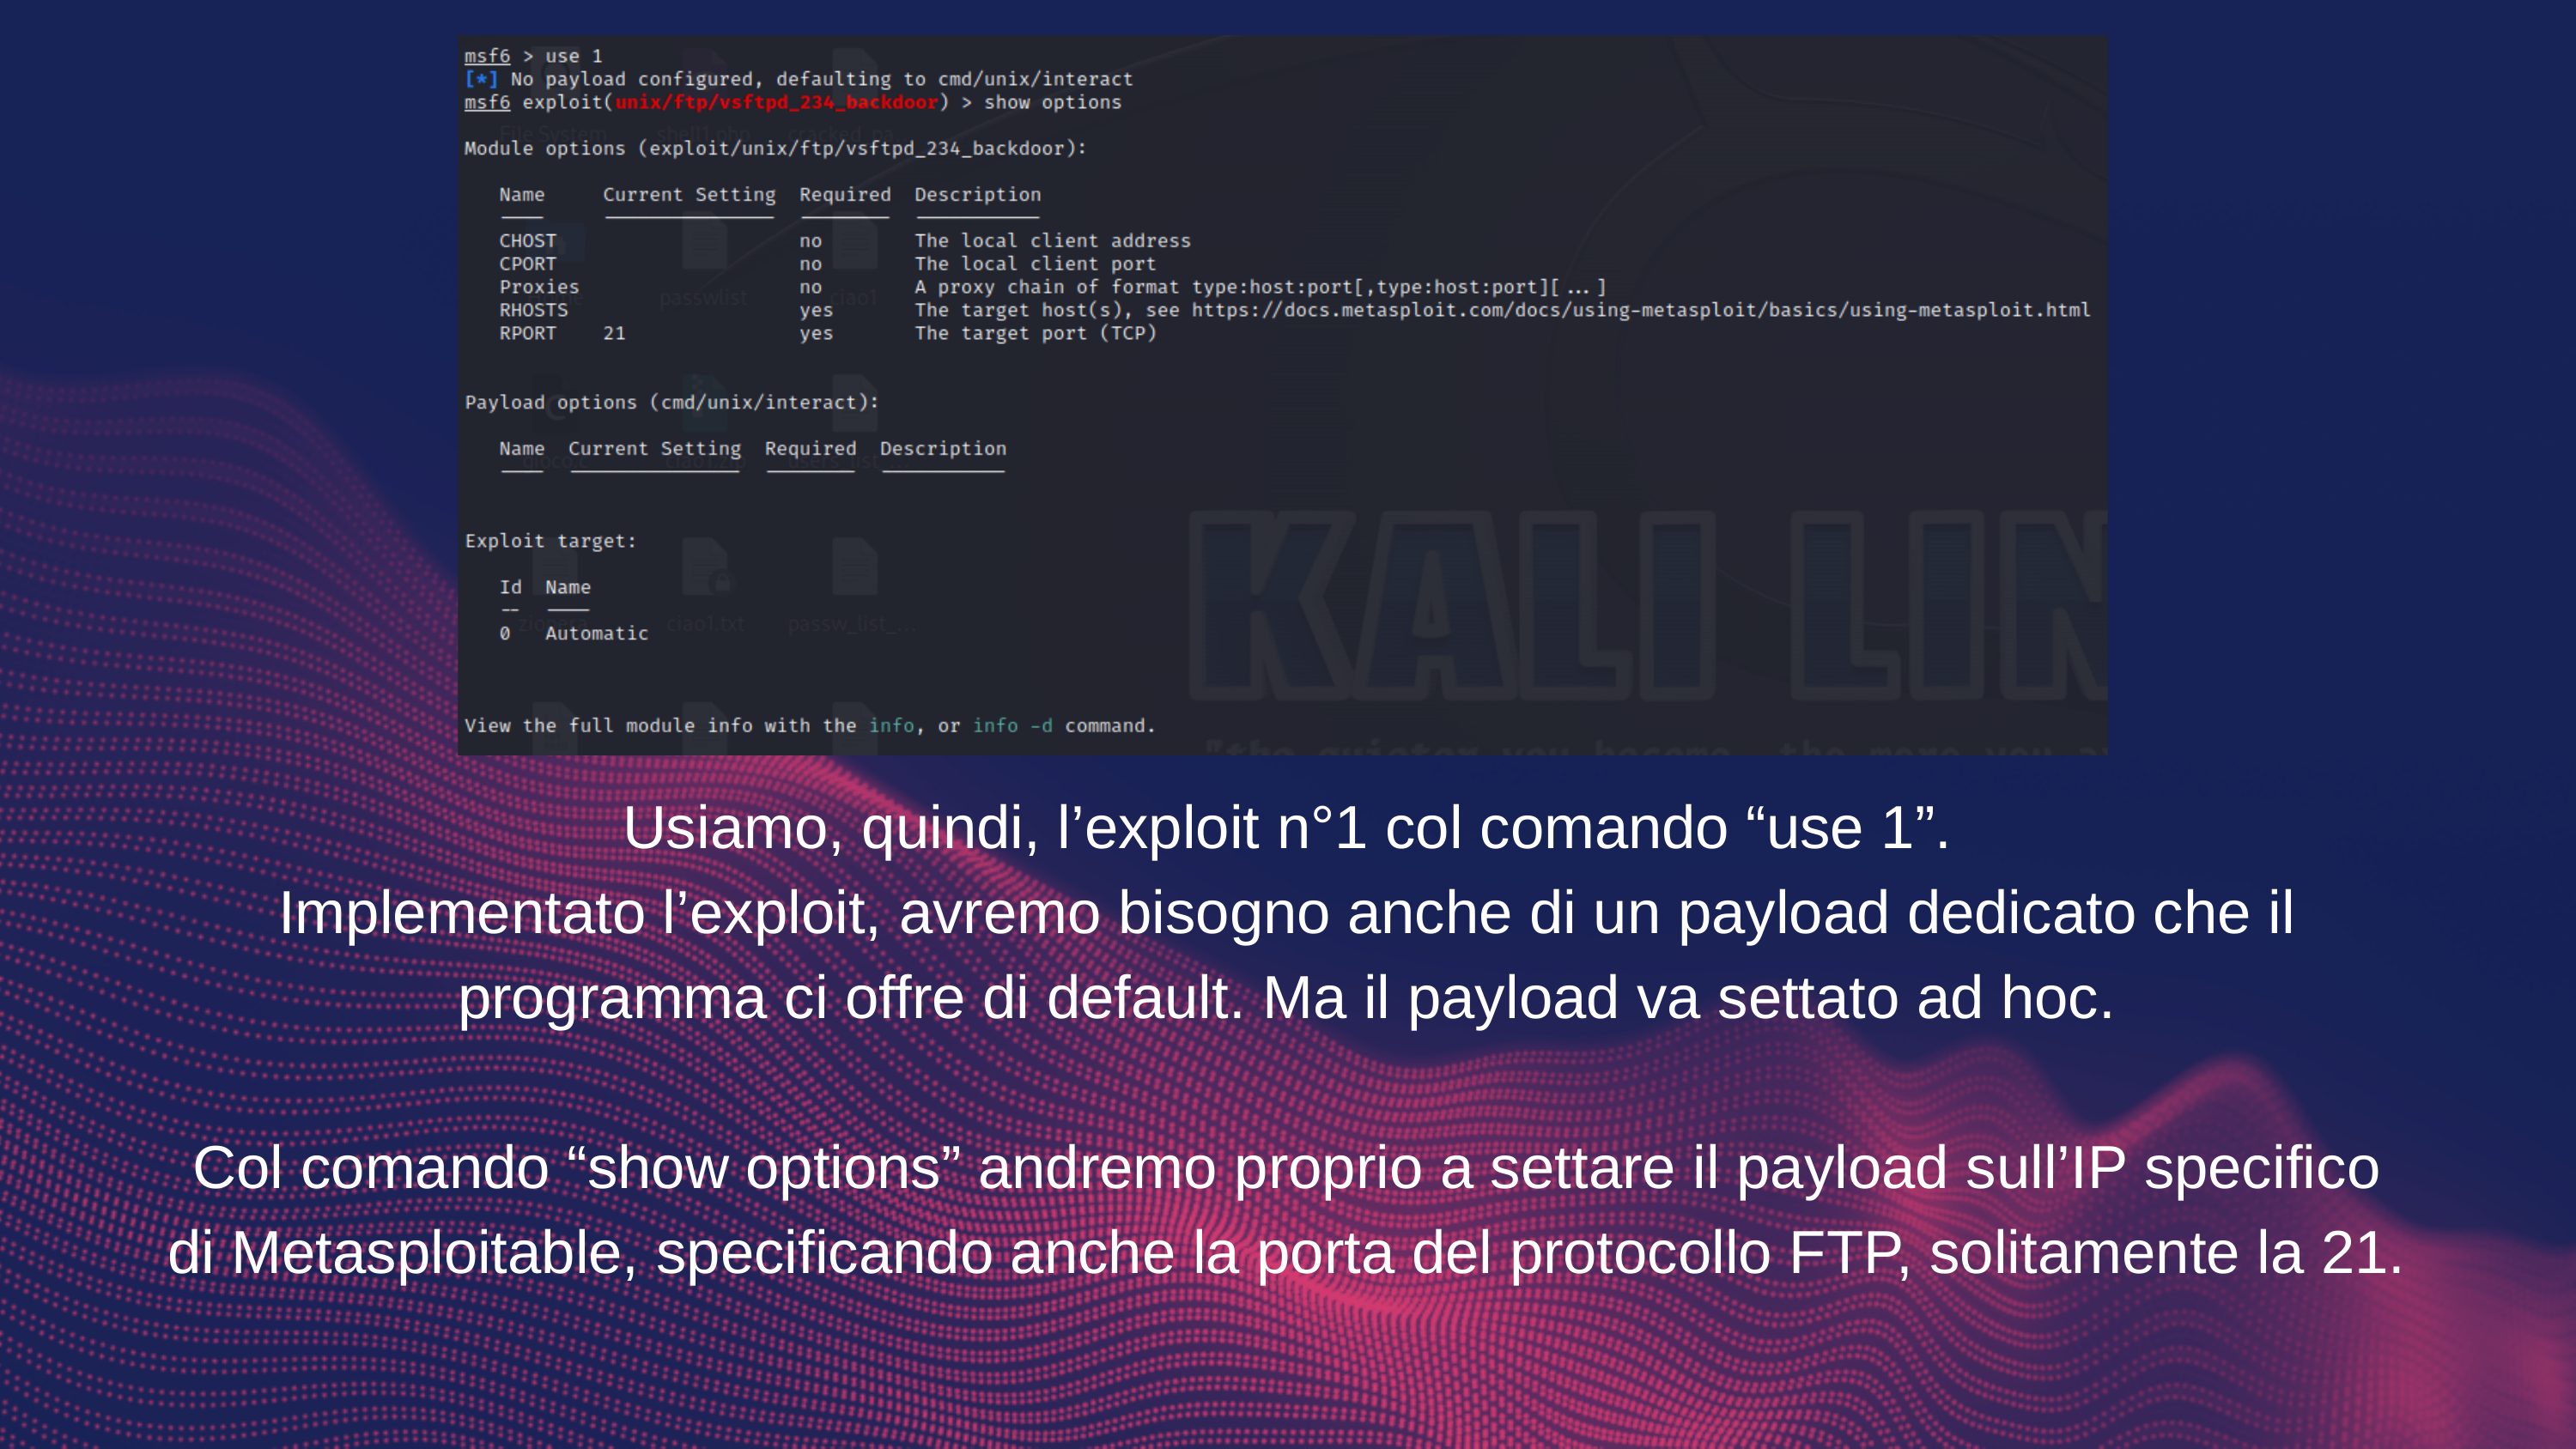

Usiamo, quindi, l’exploit n°1 col comando “use 1”.
Implementato l’exploit, avremo bisogno anche di un payload dedicato che il programma ci offre di default. Ma il payload va settato ad hoc.

Col comando “show options” andremo proprio a settare il payload sull’IP specifico di Metasploitable, specificando anche la porta del protocollo FTP, solitamente la 21.